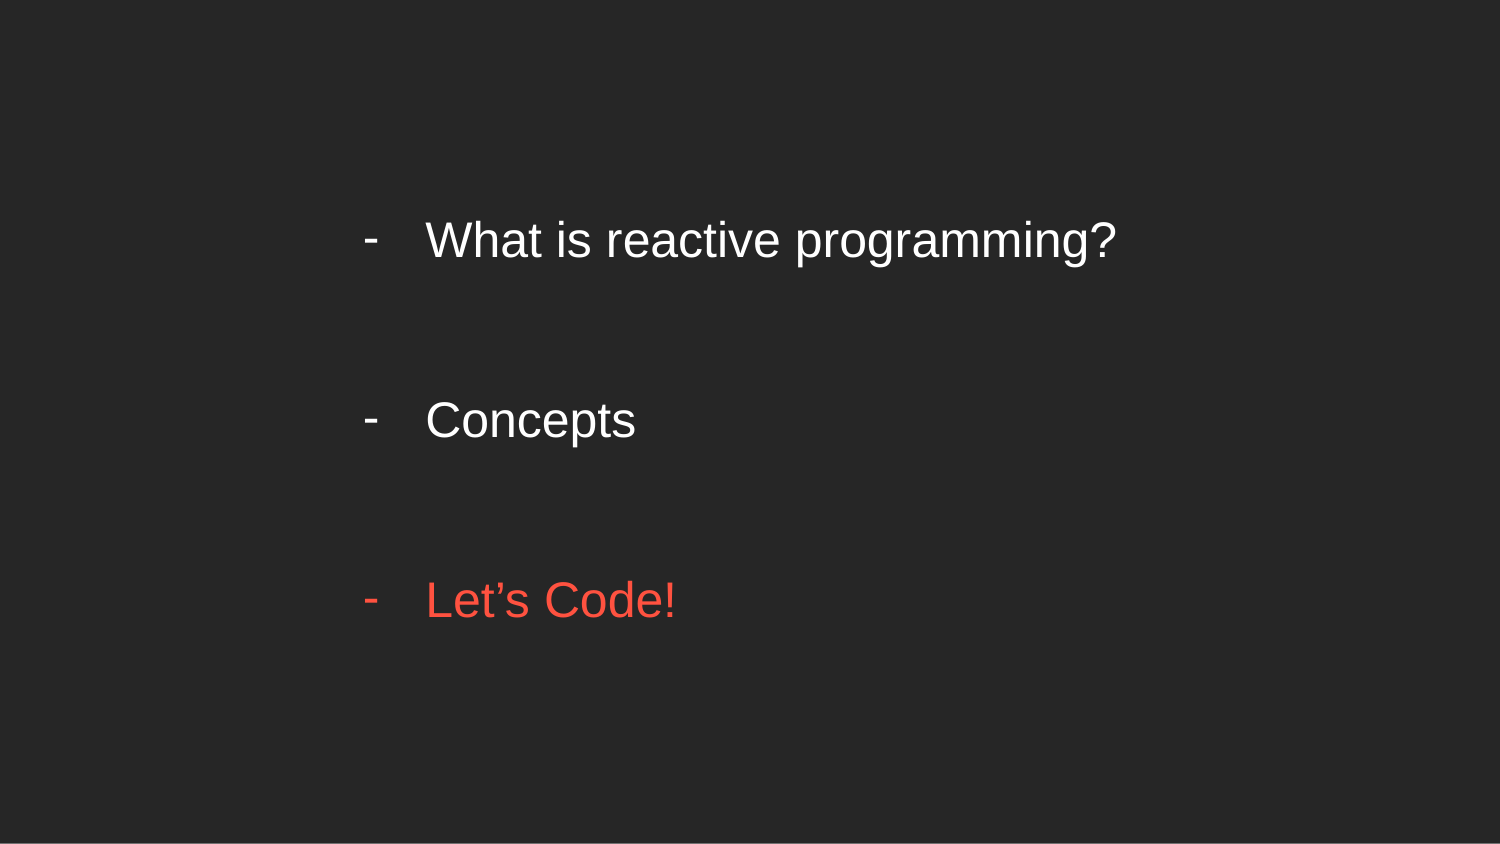

What is reactive programming?

Concepts

Let’s Code!